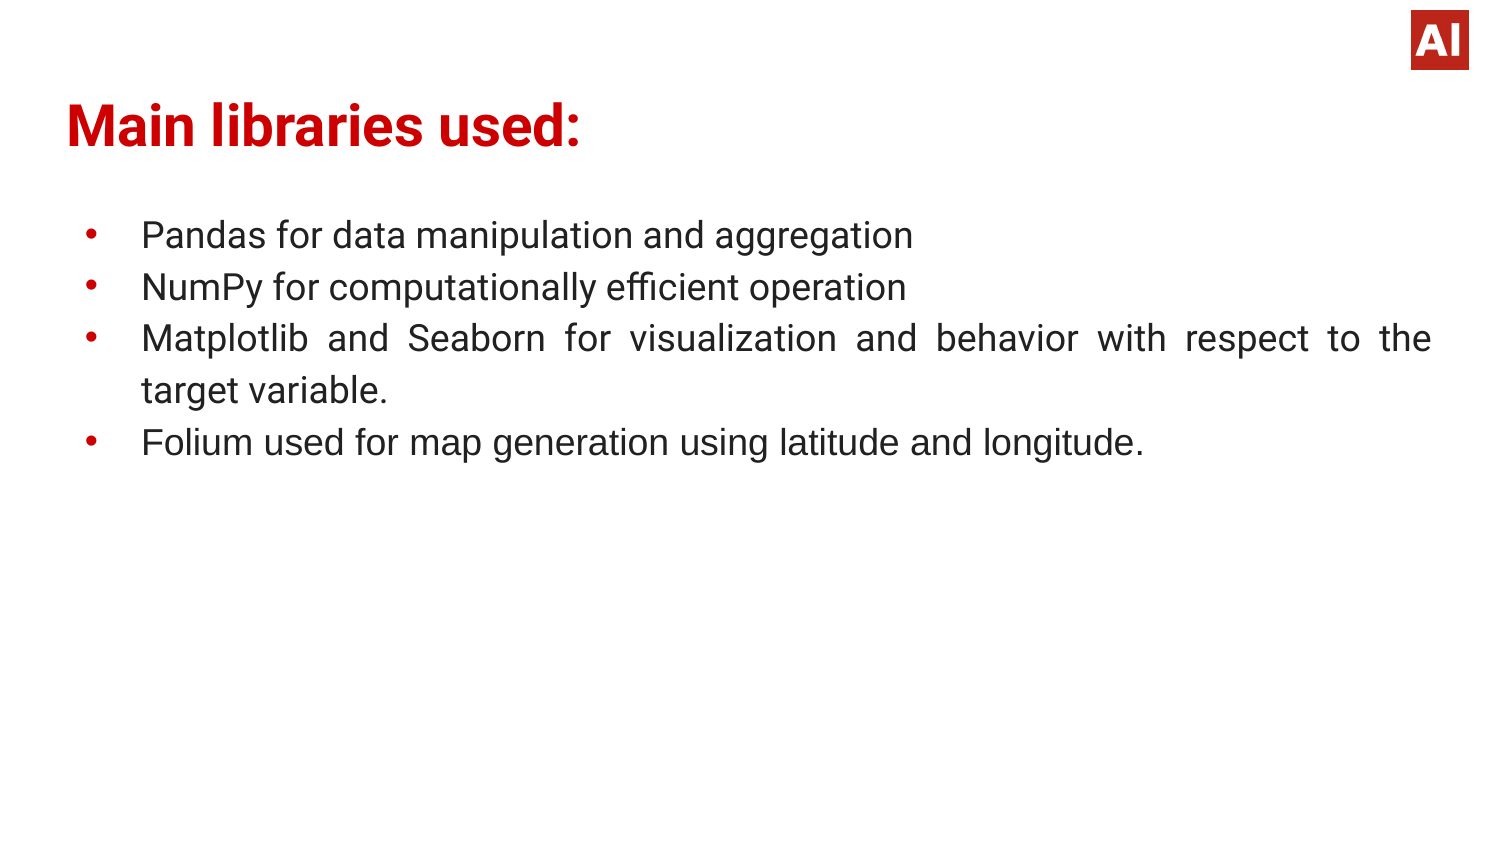

# Main libraries used:
Pandas for data manipulation and aggregation
NumPy for computationally efficient operation
Matplotlib and Seaborn for visualization and behavior with respect to the target variable.
Folium used for map generation using latitude and longitude.